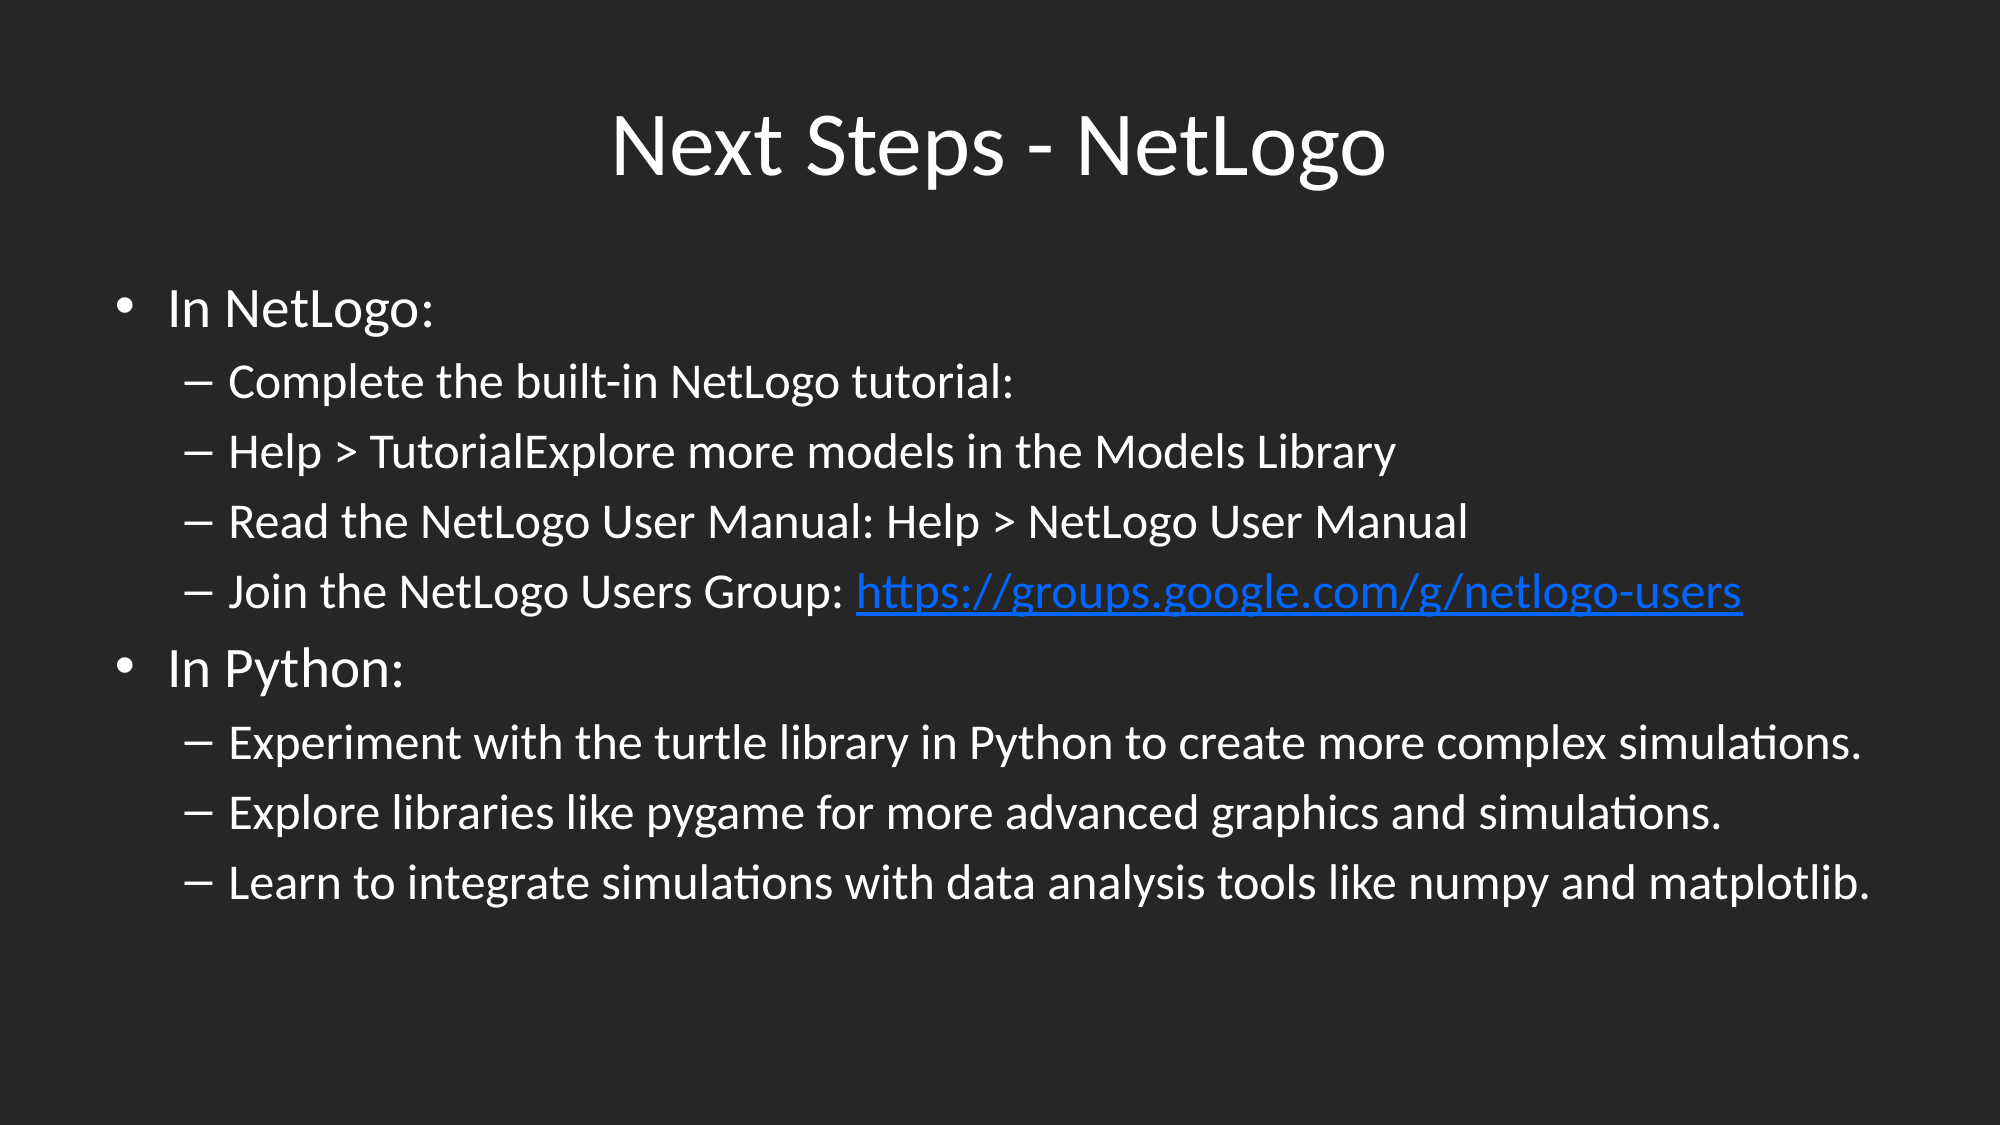

# Next Steps - NetLogo
In NetLogo:
Complete the built-in NetLogo tutorial:
Help > TutorialExplore more models in the Models Library
Read the NetLogo User Manual: Help > NetLogo User Manual
Join the NetLogo Users Group: https://groups.google.com/g/netlogo-users
In Python:
Experiment with the turtle library in Python to create more complex simulations.
Explore libraries like pygame for more advanced graphics and simulations.
Learn to integrate simulations with data analysis tools like numpy and matplotlib.